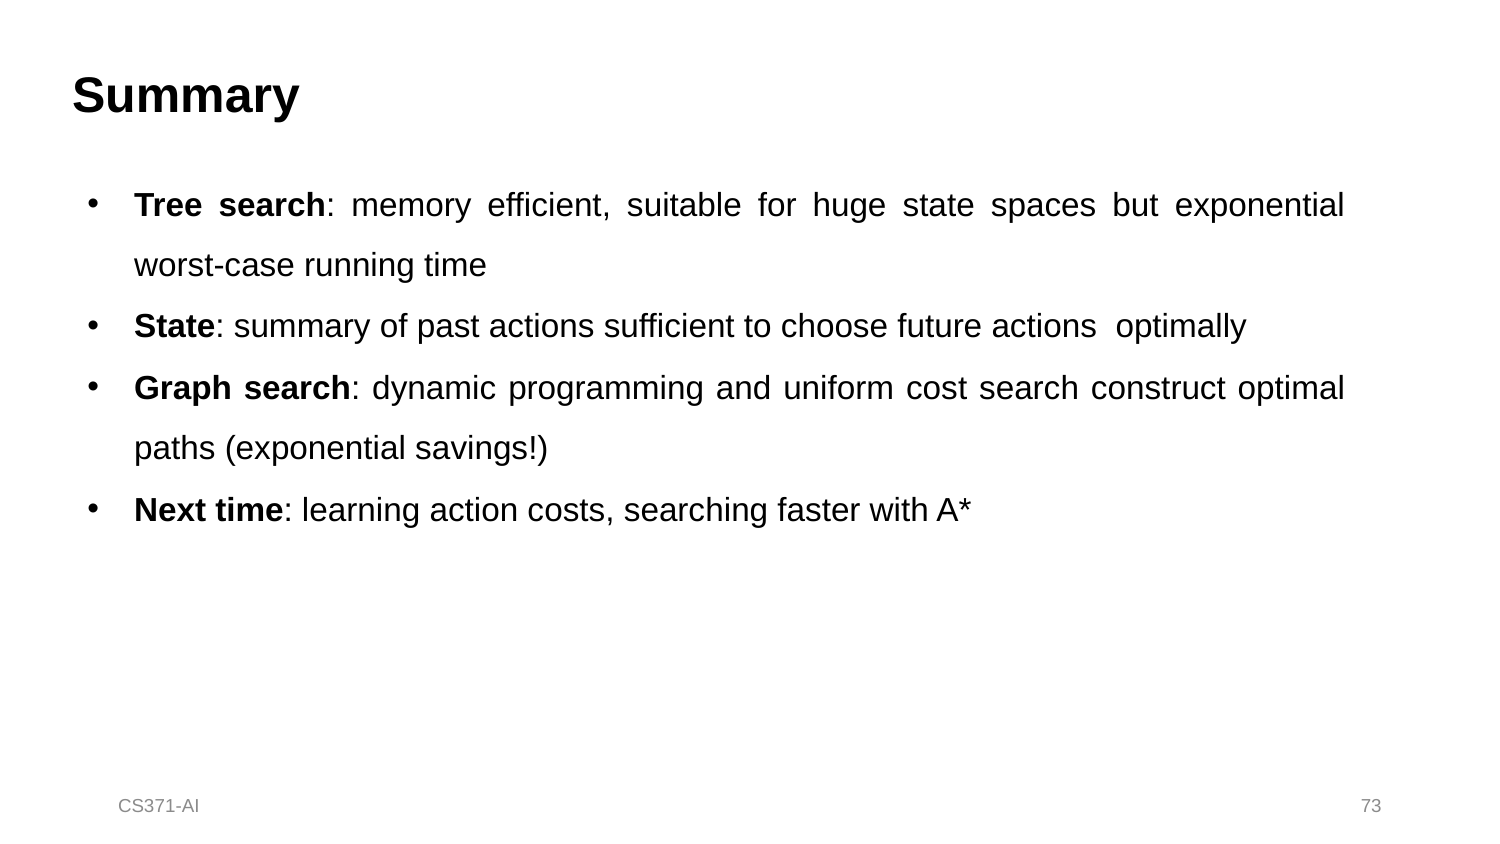

Summary
Tree search: memory efficient, suitable for huge state spaces but exponential worst-case running time
State: summary of past actions sufficient to choose future actions  optimally
Graph search: dynamic programming and uniform cost search construct optimal paths (exponential savings!)
Next time: learning action costs, searching faster with A*
CS371-AI
73